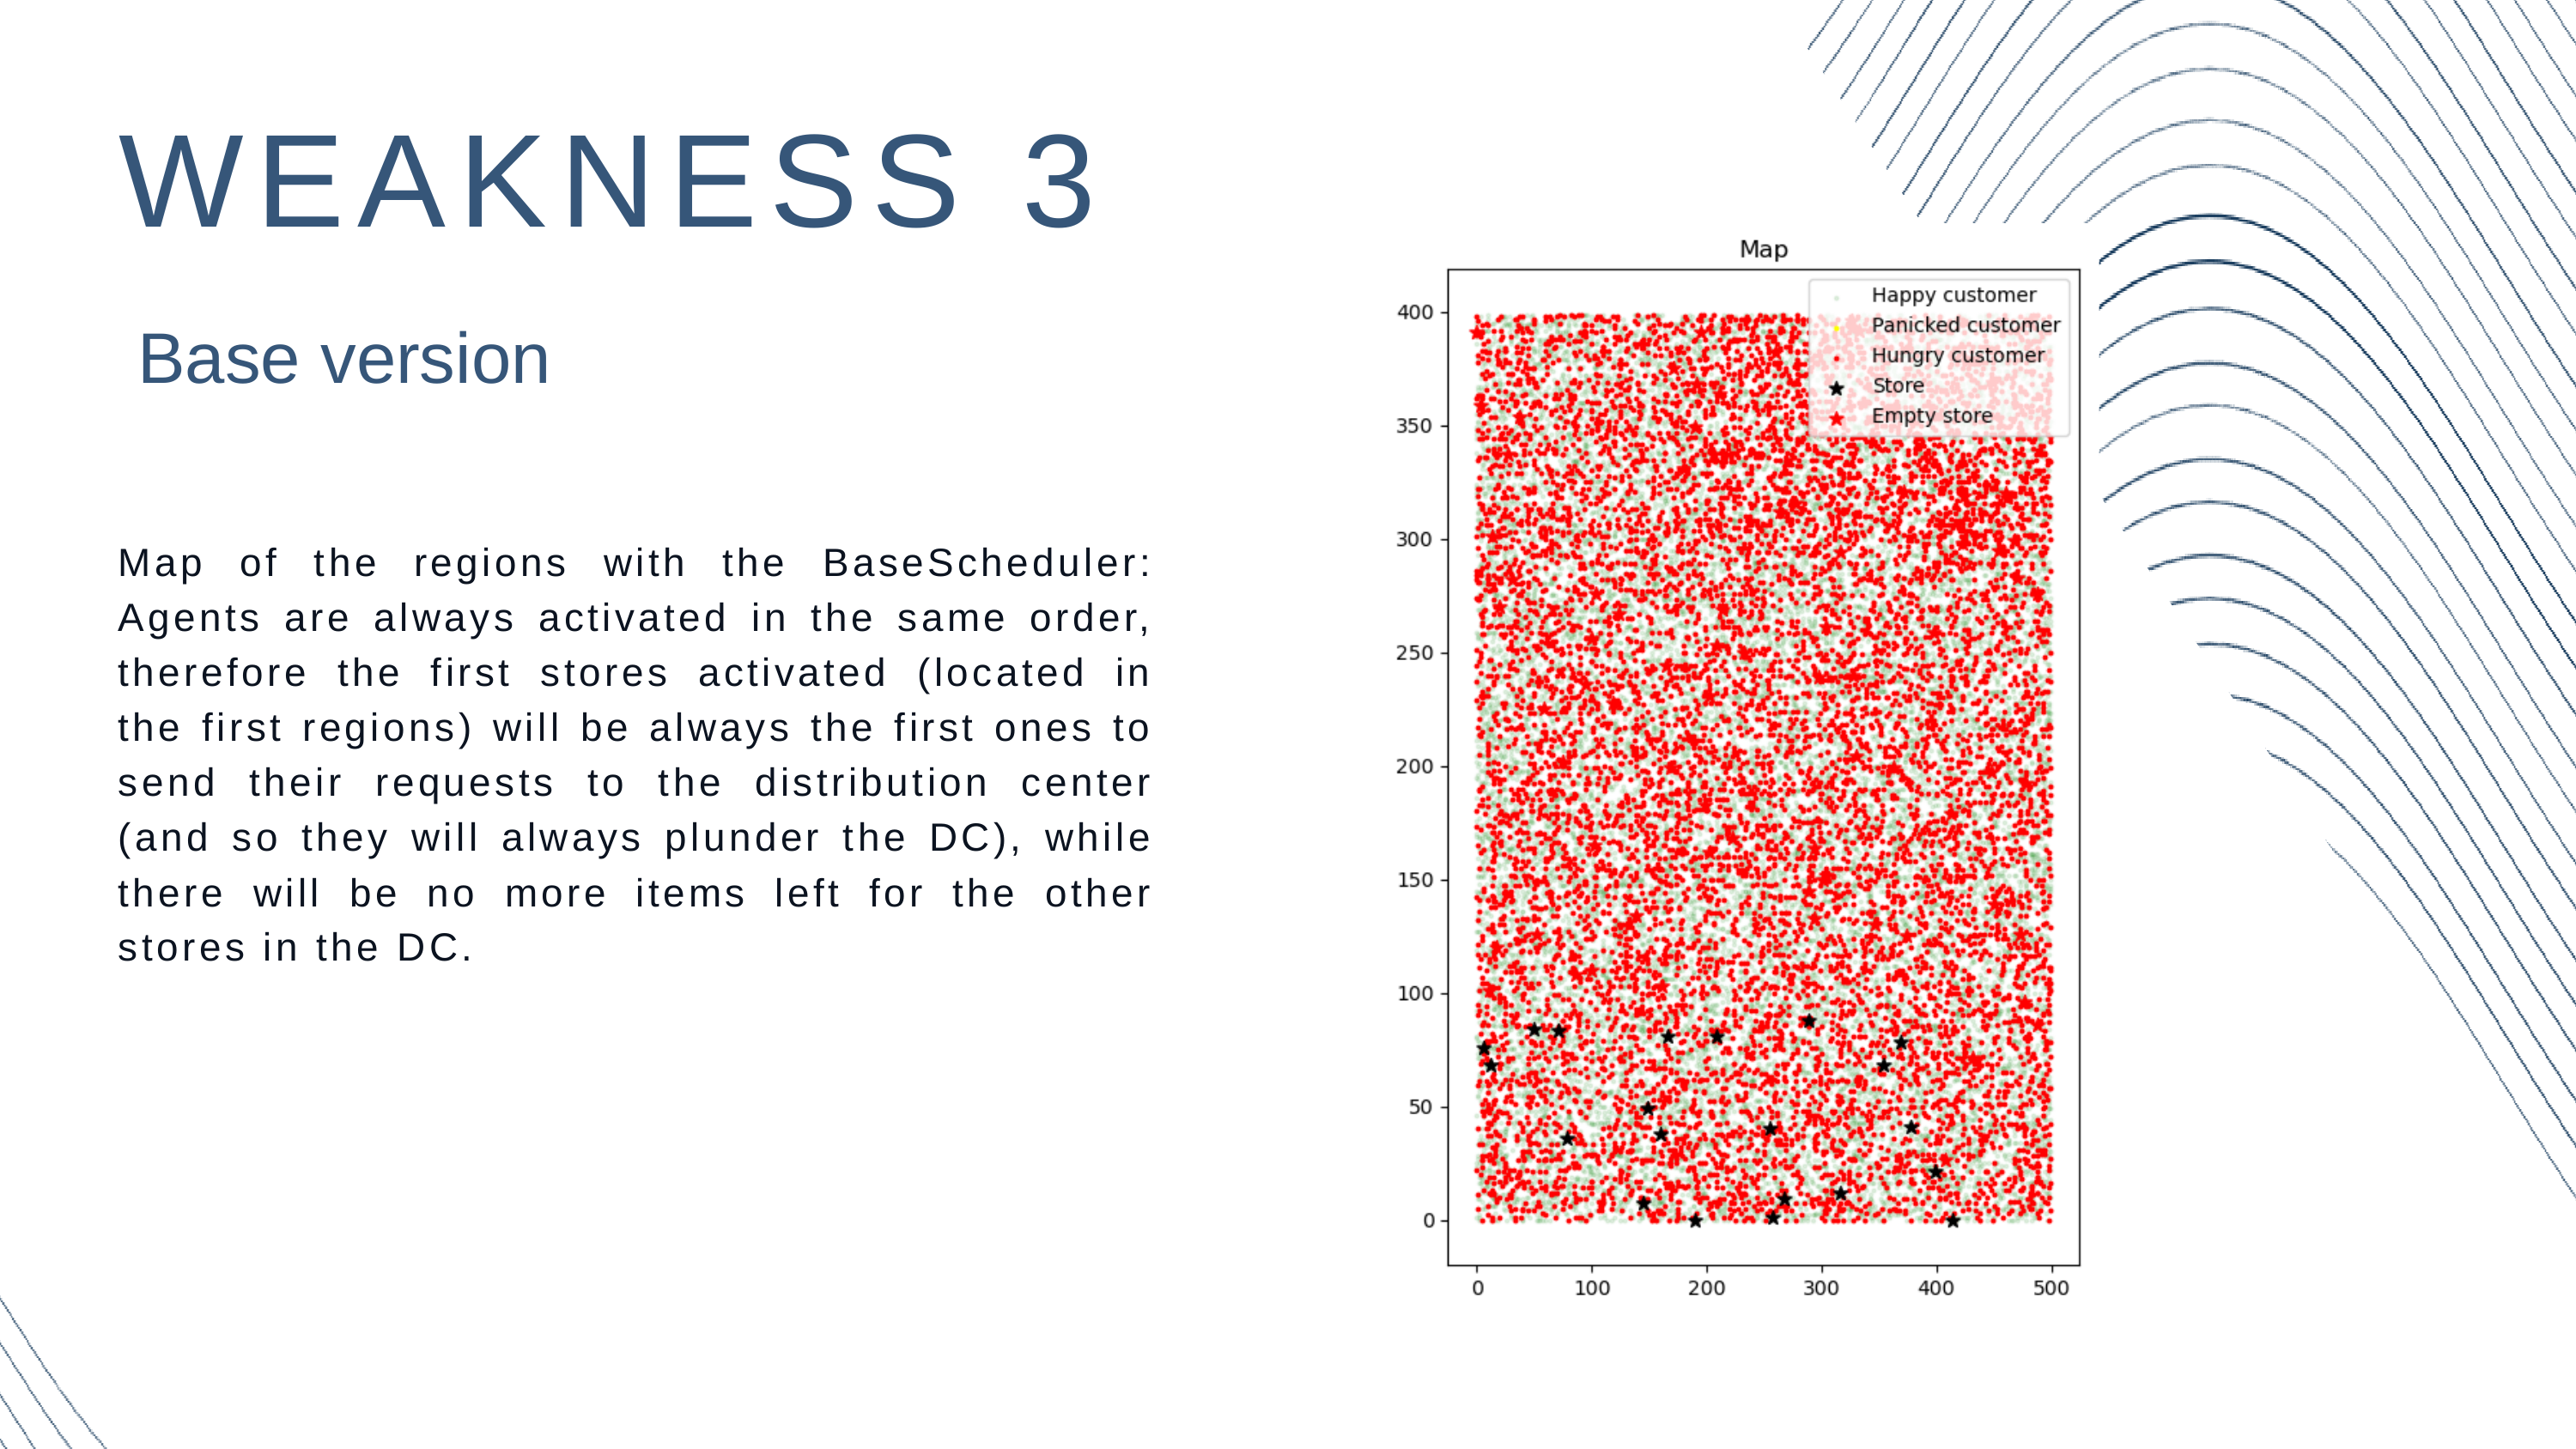

WEAKNESS 3

Base version
Map of the regions with the BaseScheduler: Agents are always activated in the same order, therefore the first stores activated (located in the first regions) will be always the first ones to send their requests to the distribution center (and so they will always plunder the DC), while there will be no more items left for the other stores in the DC.